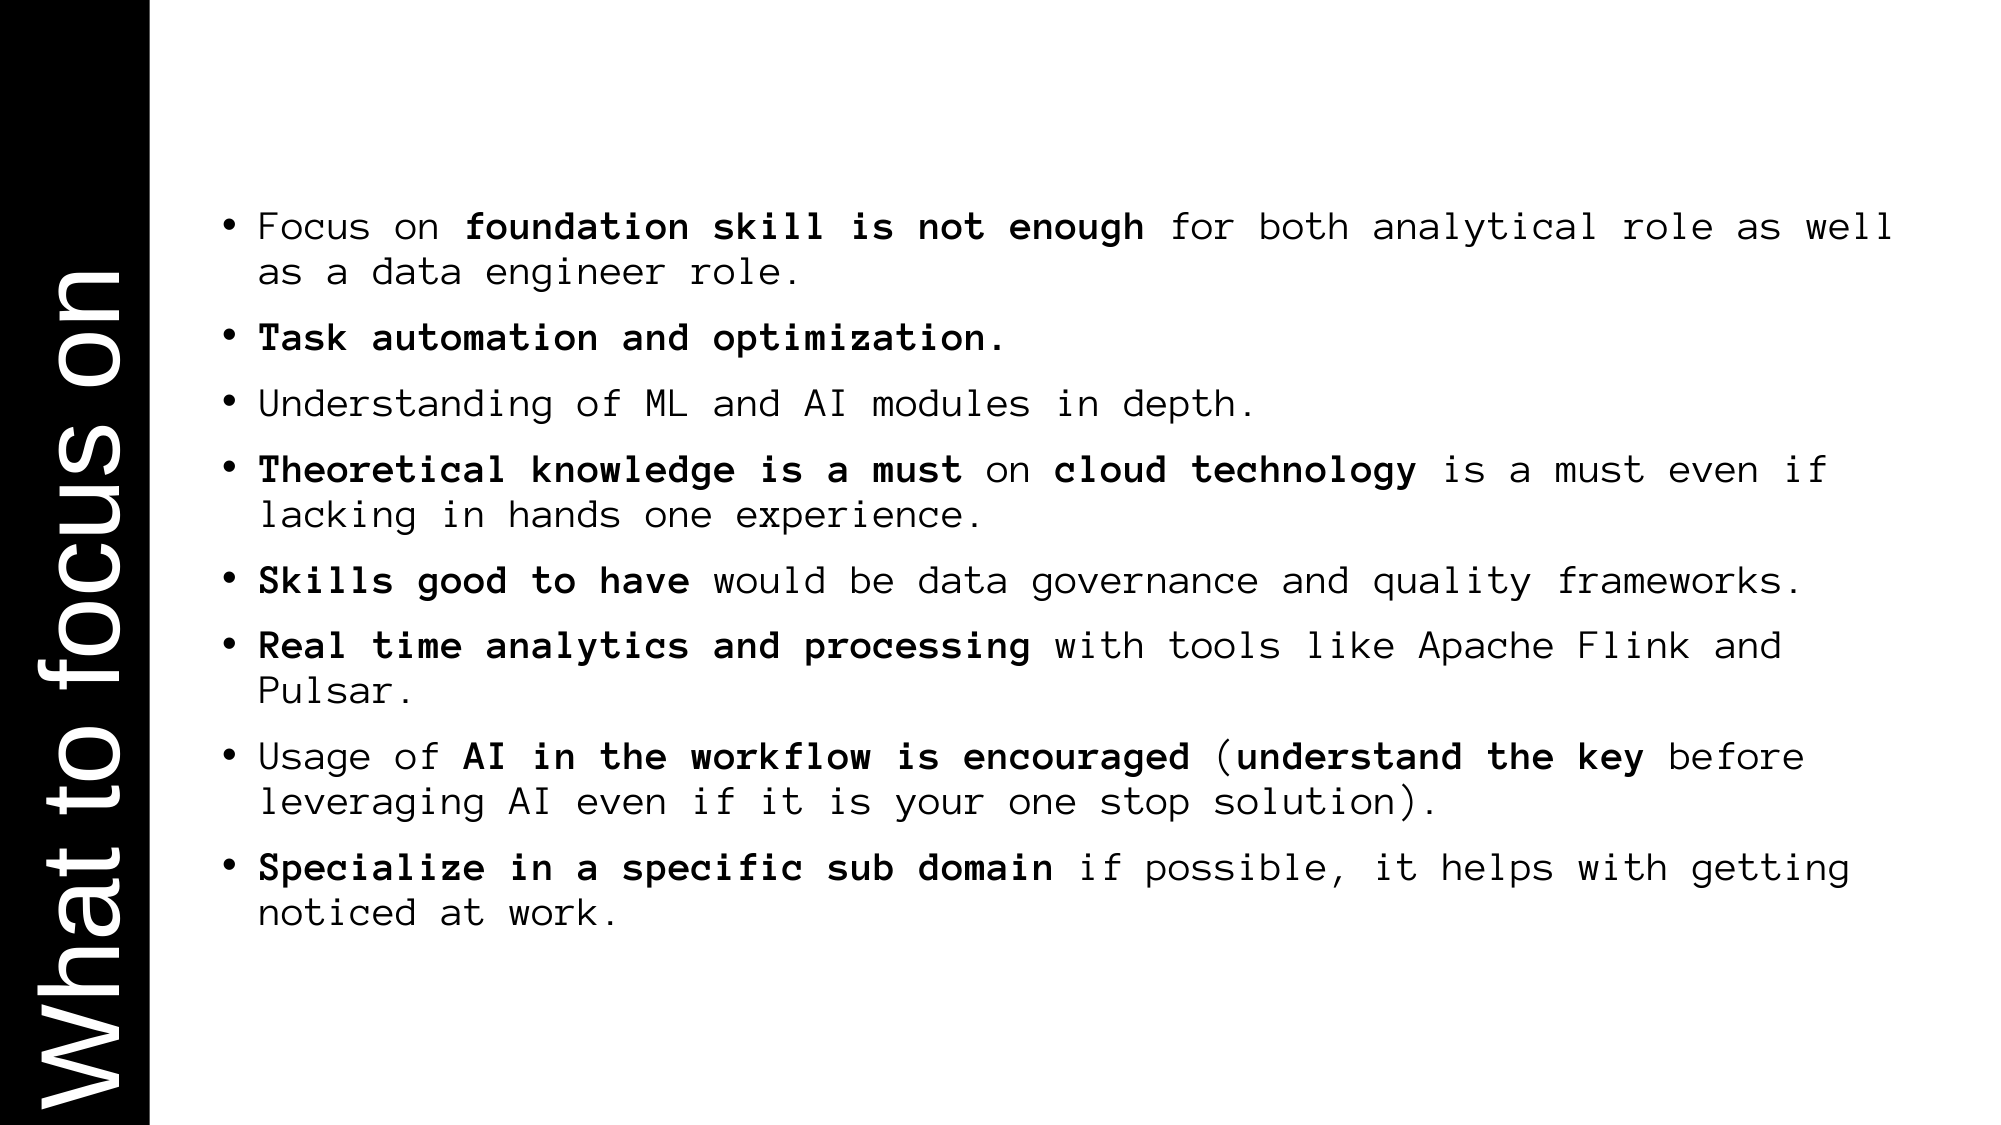

Focus on foundation skill is not enough for both analytical role as well as a data engineer role.
Task automation and optimization.
Understanding of ML and AI modules in depth.
Theoretical knowledge is a must on cloud technology is a must even if lacking in hands one experience.
Skills good to have would be data governance and quality frameworks.
Real time analytics and processing with tools like Apache Flink and Pulsar.
Usage of AI in the workflow is encouraged (understand the key before leveraging AI even if it is your one stop solution).
Specialize in a specific sub domain if possible, it helps with getting noticed at work.
What to focus on